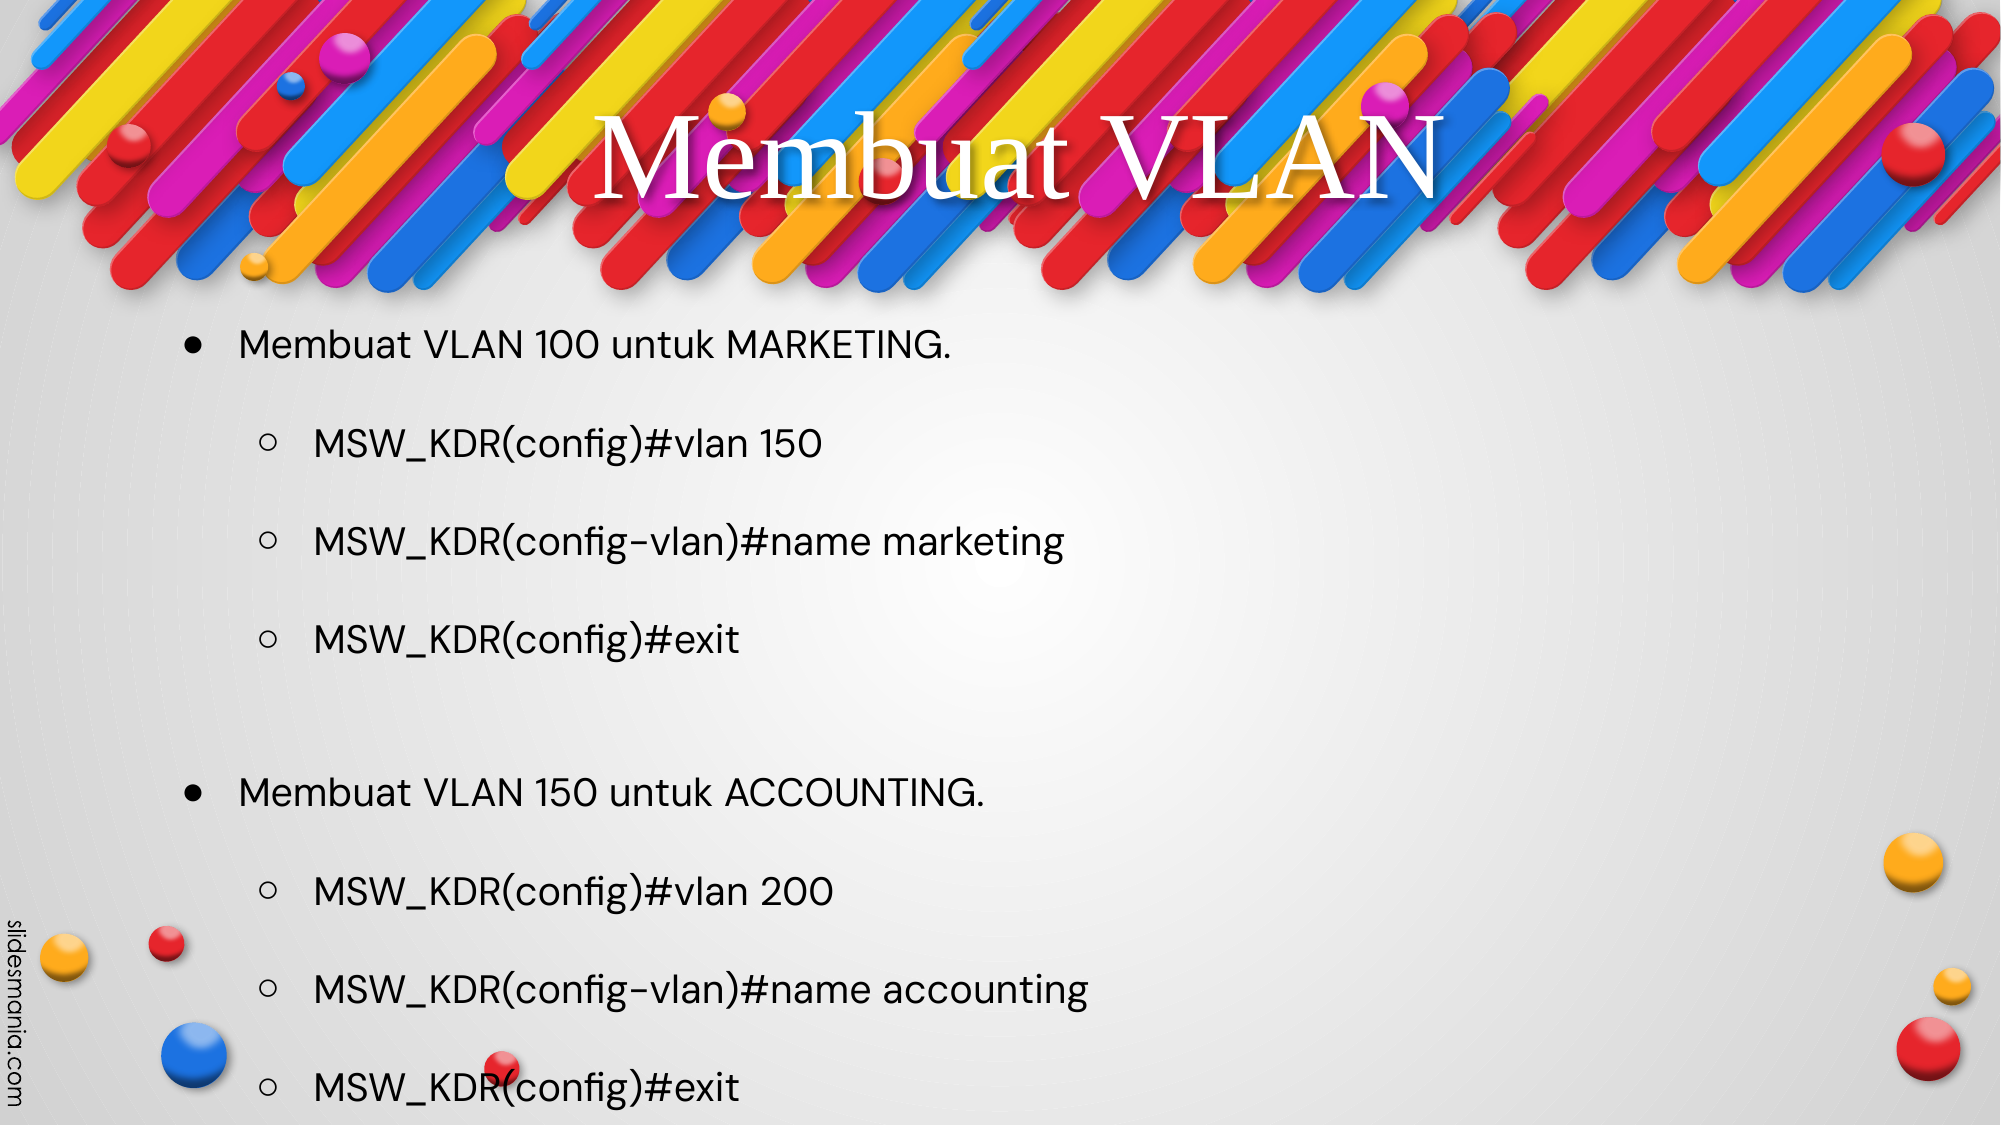

# Membuat VLAN
Membuat VLAN 100 untuk MARKETING.
MSW_KDR(config)#vlan 150
MSW_KDR(config-vlan)#name marketing
MSW_KDR(config)#exit

Membuat VLAN 150 untuk ACCOUNTING.
MSW_KDR(config)#vlan 200
MSW_KDR(config-vlan)#name accounting
MSW_KDR(config)#exit